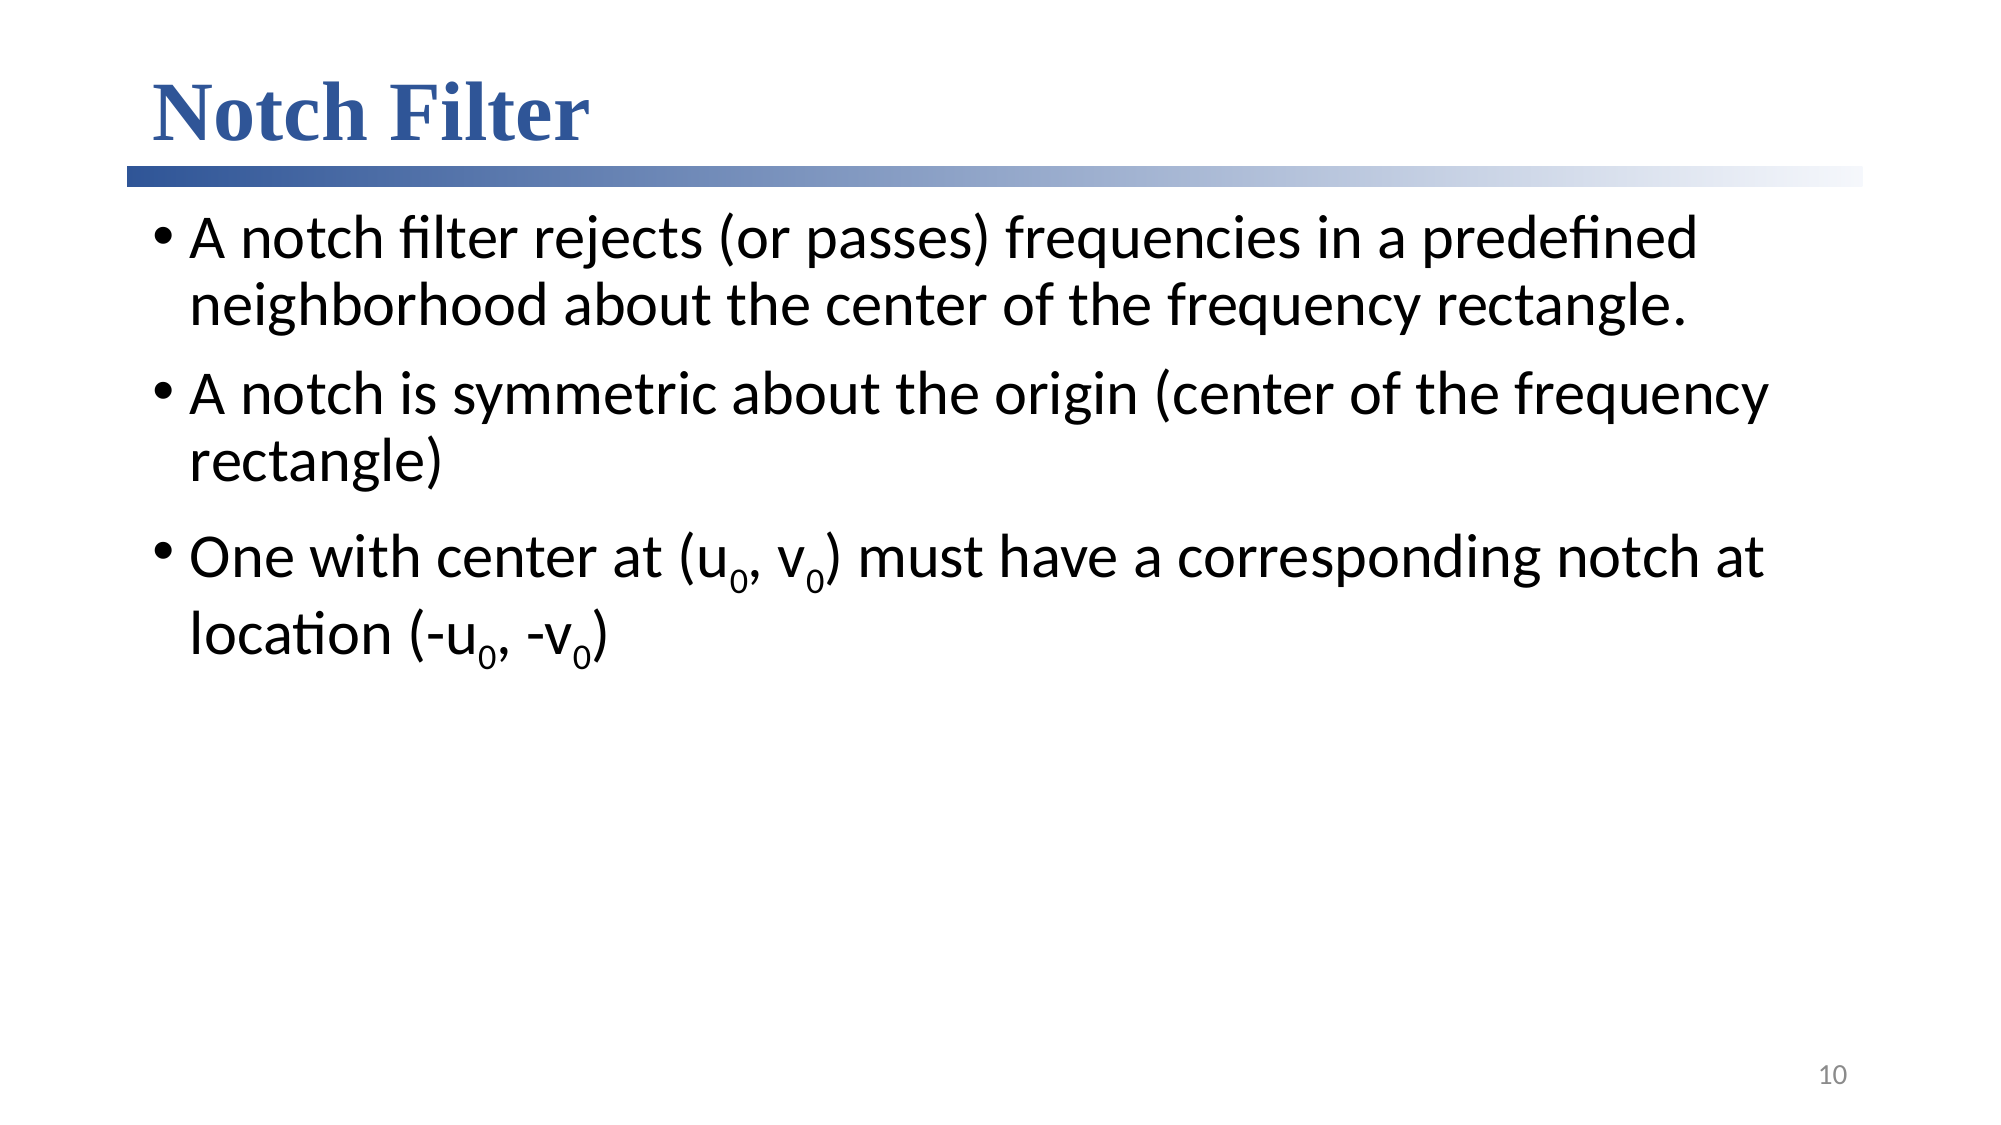

# Notch Filter
A notch filter rejects (or passes) frequencies in a predefined neighborhood about the center of the frequency rectangle.
A notch is symmetric about the origin (center of the frequency rectangle)
One with center at (u0, v0) must have a corresponding notch at location (-u0, -v0)

10